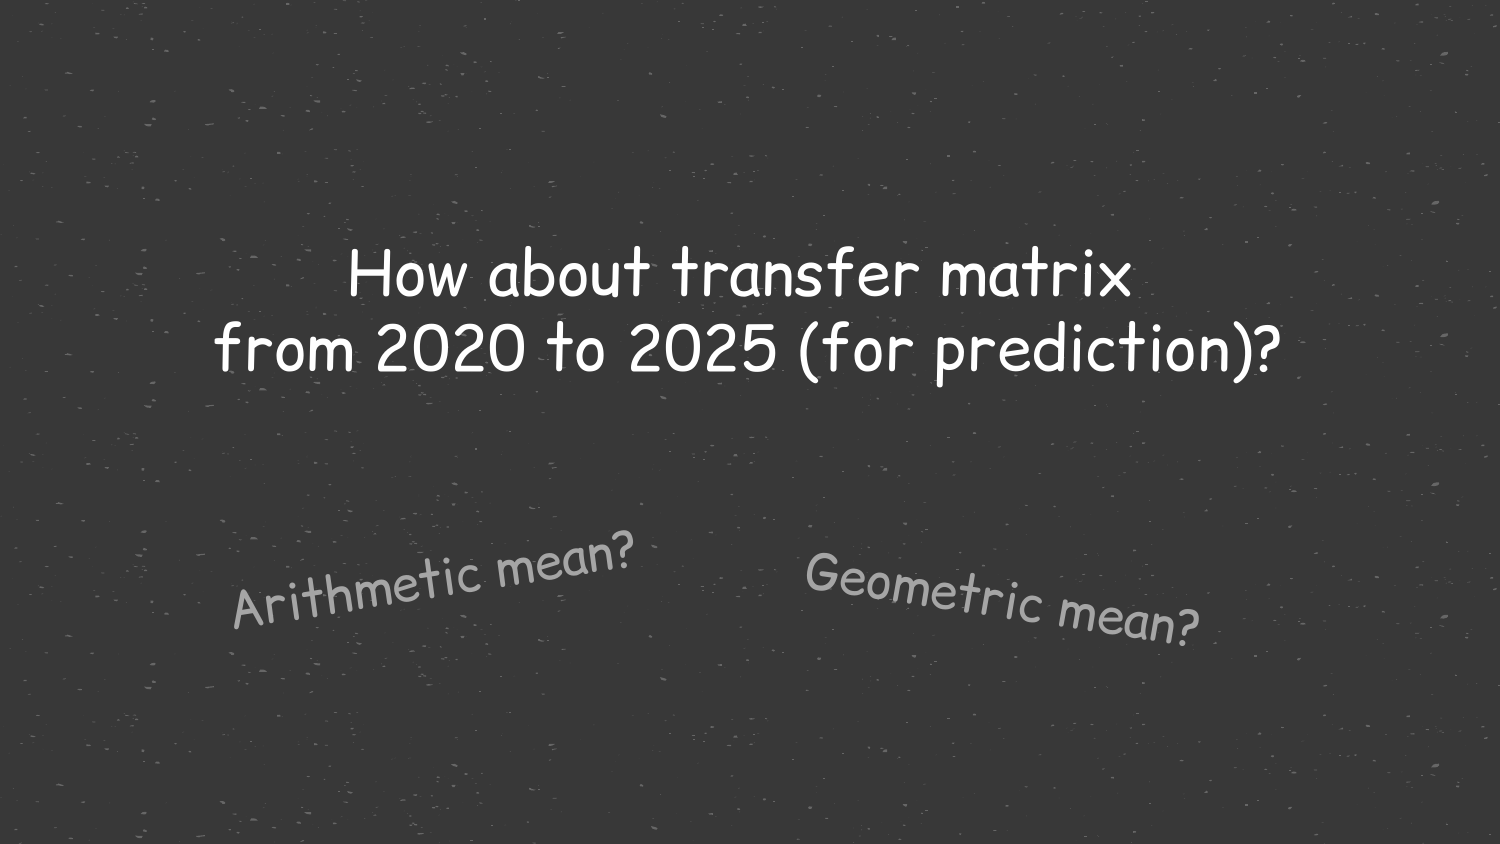

How about transfer matrix
from 2020 to 2025 (for prediction)?
Arithmetic mean?
Geometric mean?